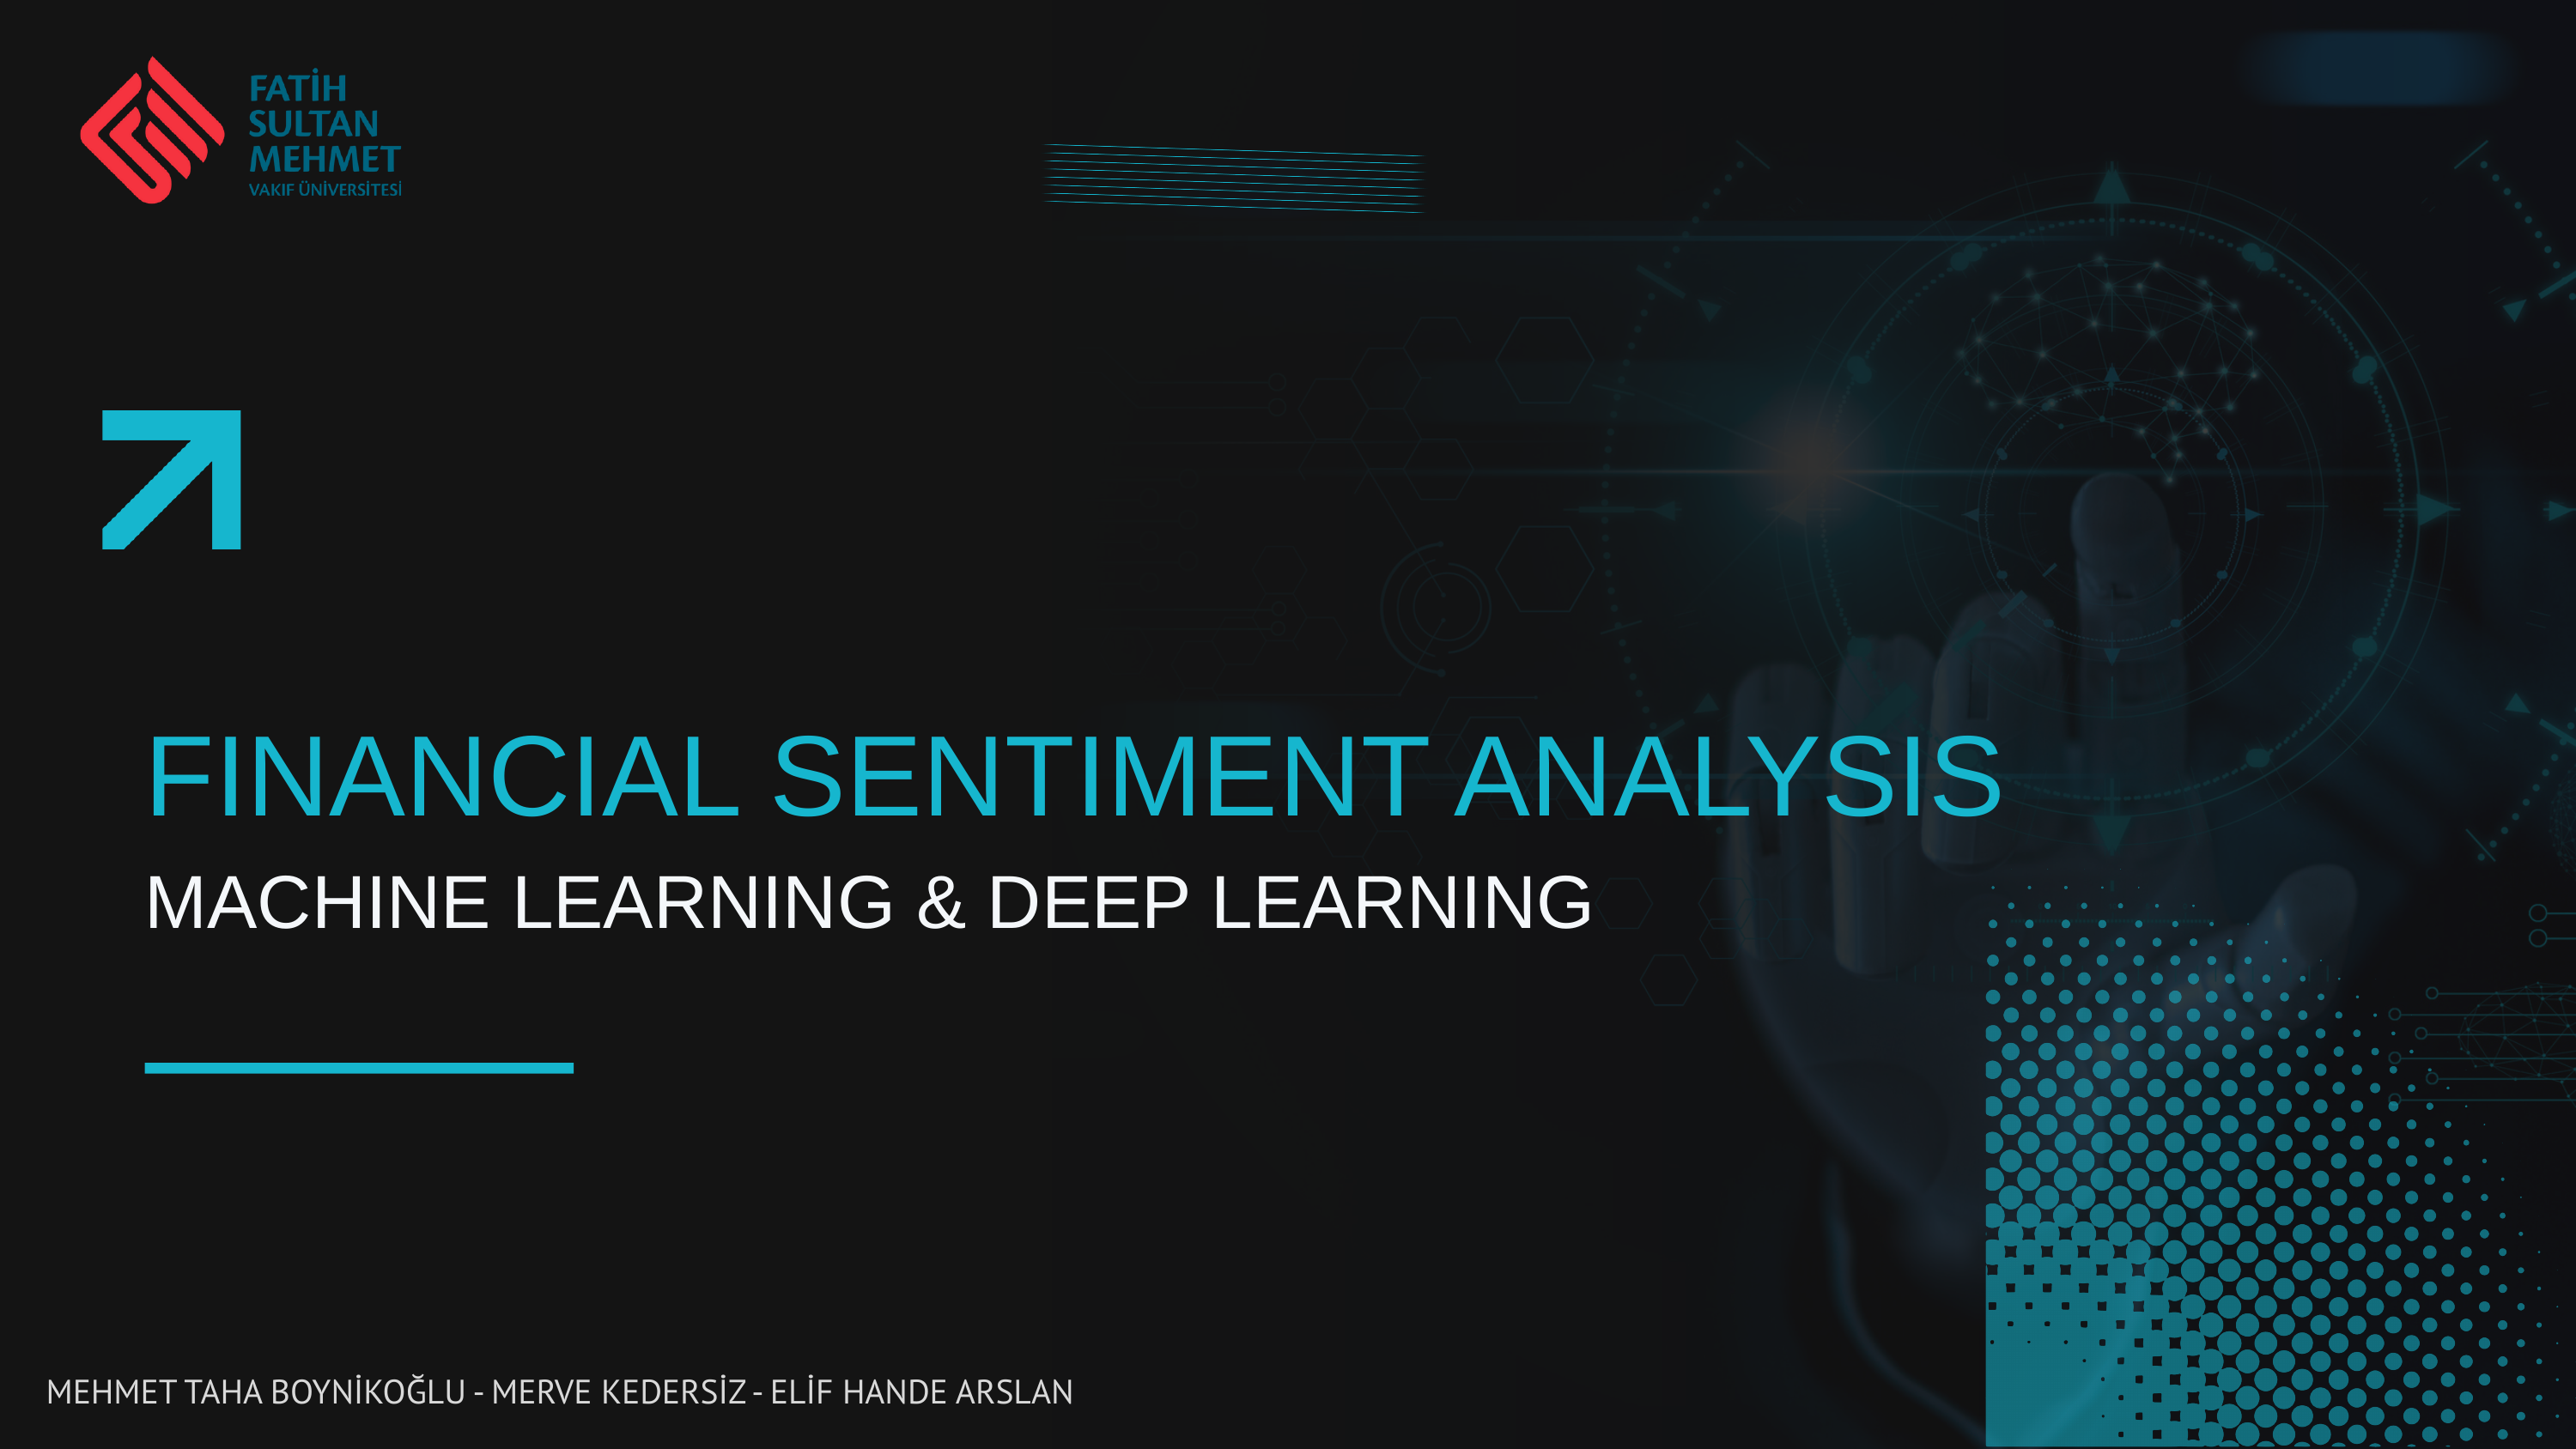

FINANCIAL SENTIMENT ANALYSIS

MACHINE LEARNING & DEEP LEARNING

MEHMET TAHA BOYNİKOĞLU - MERVE KEDERSİZ - ELİF HANDE ARSLAN